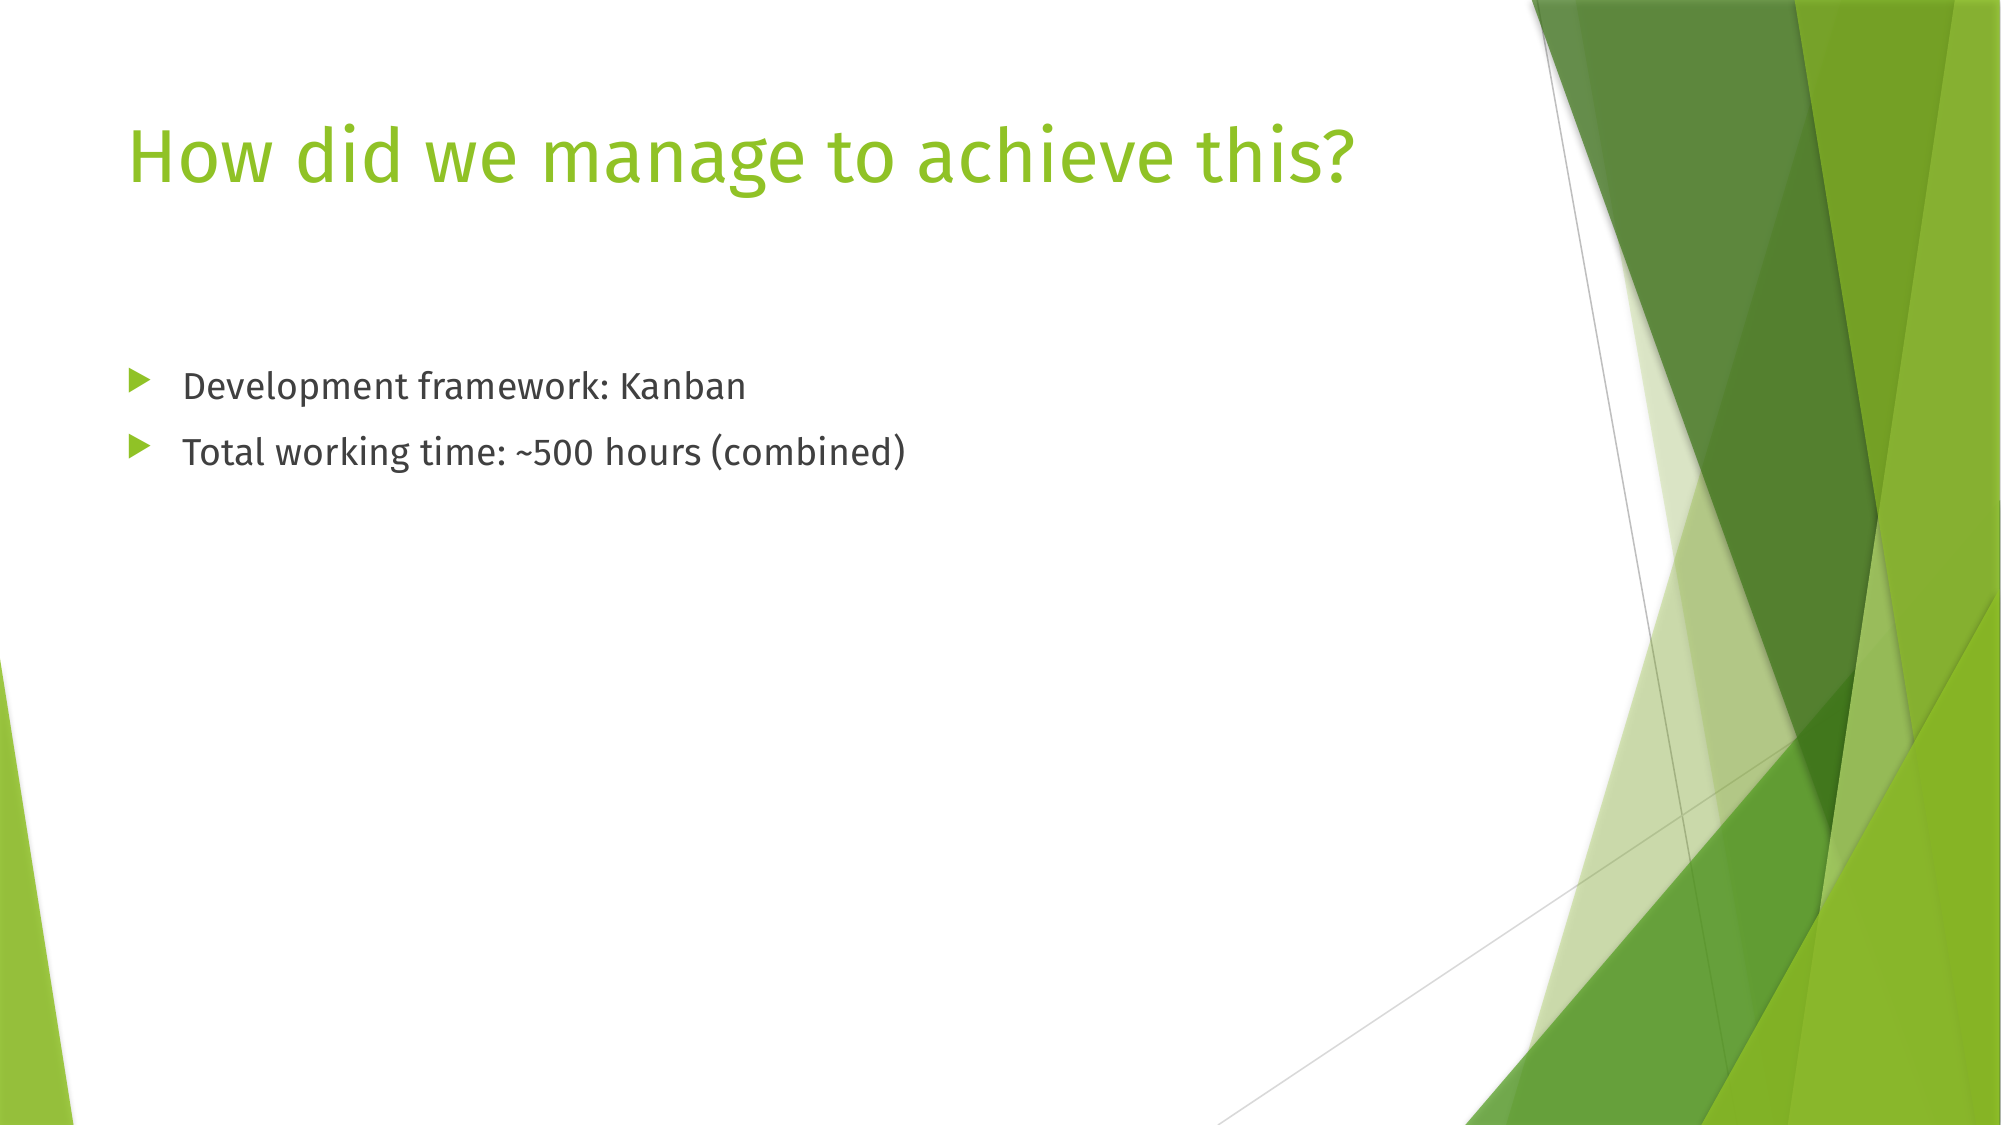

# How did we manage to achieve this?
Development framework: Kanban
Total working time: ~500 hours (combined)